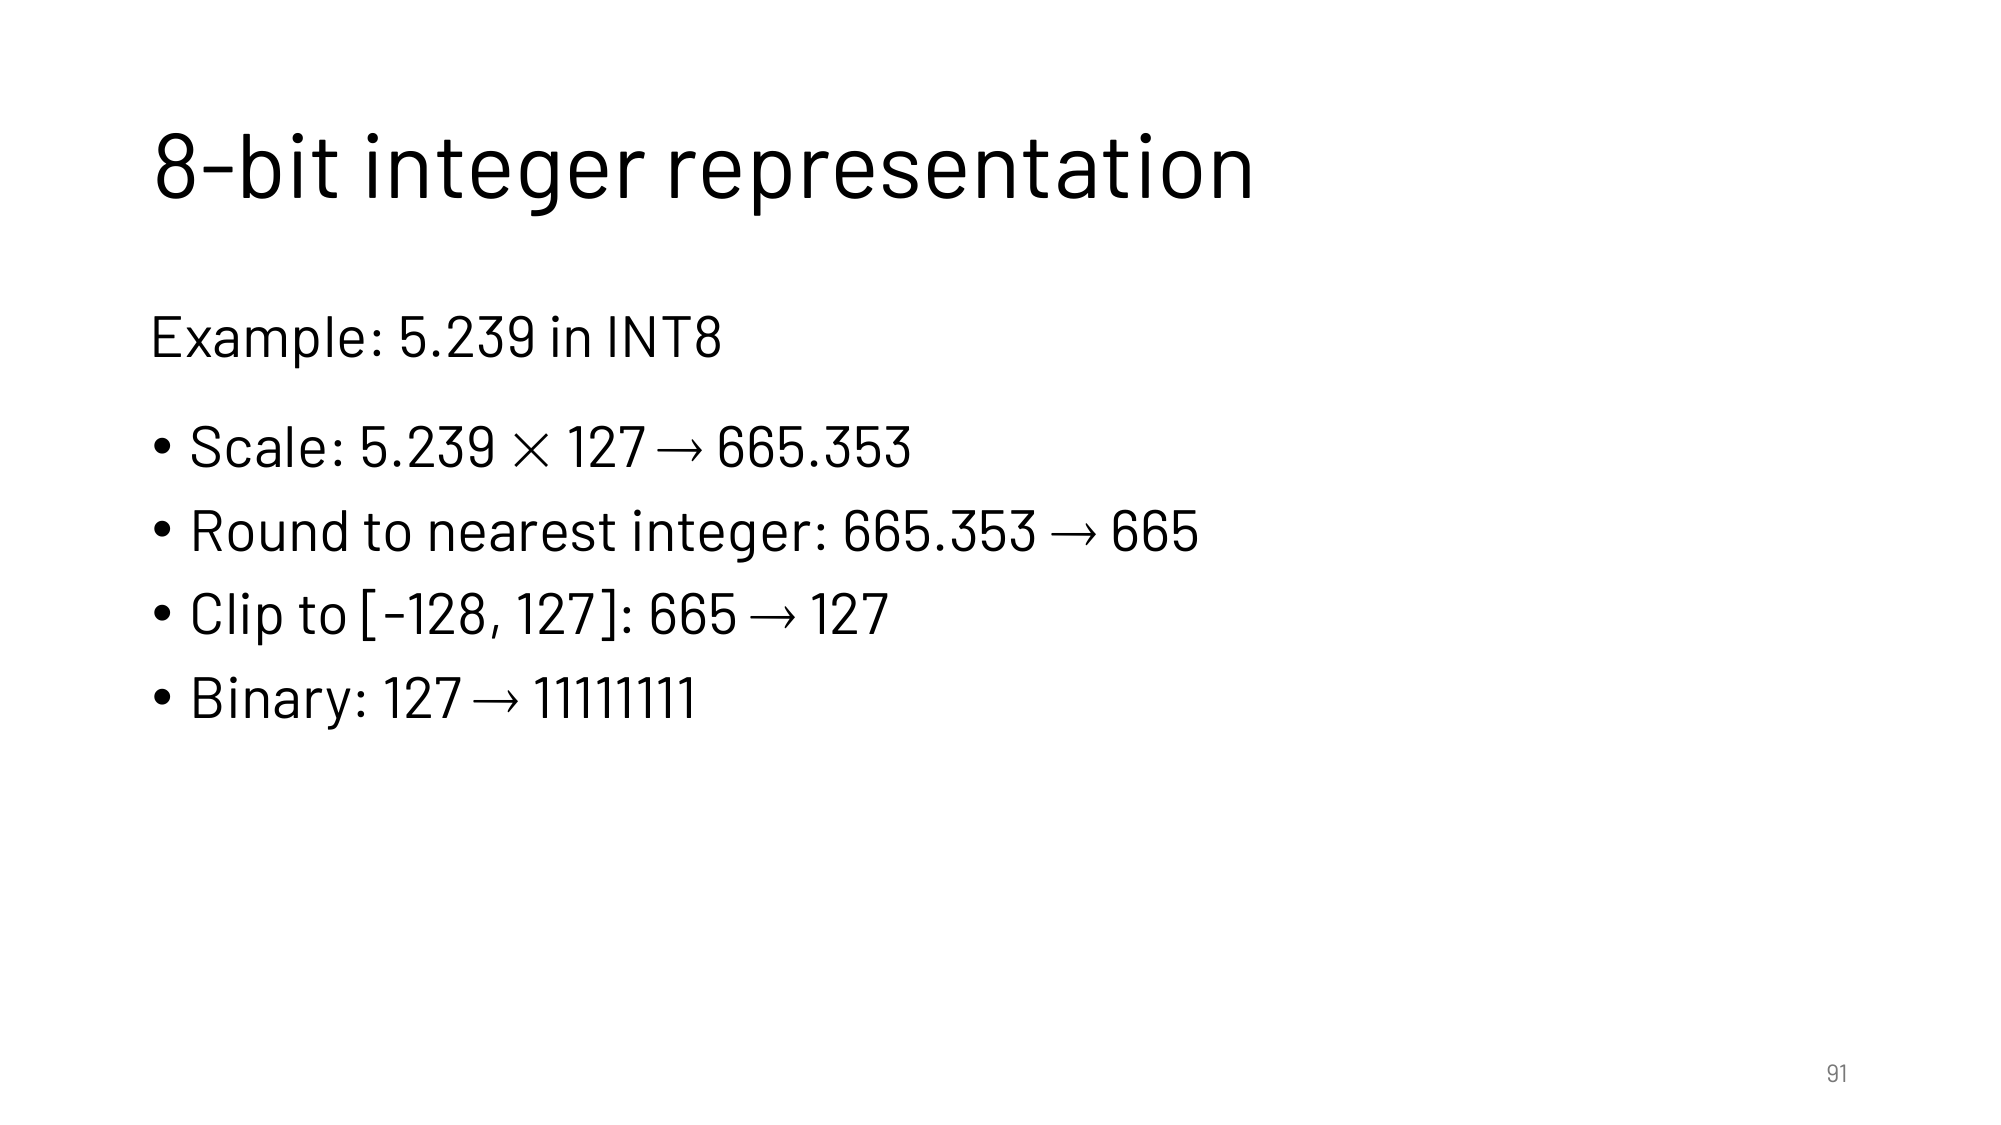

# 8-bit integer representation
Example: 5.239 in INT8
Scale: 5.239 × 127 → 665.353
Round to nearest integer: 665.353 → 665
Clip to [-128, 127]: 665 → 127
Binary: 127 → 11111111
91